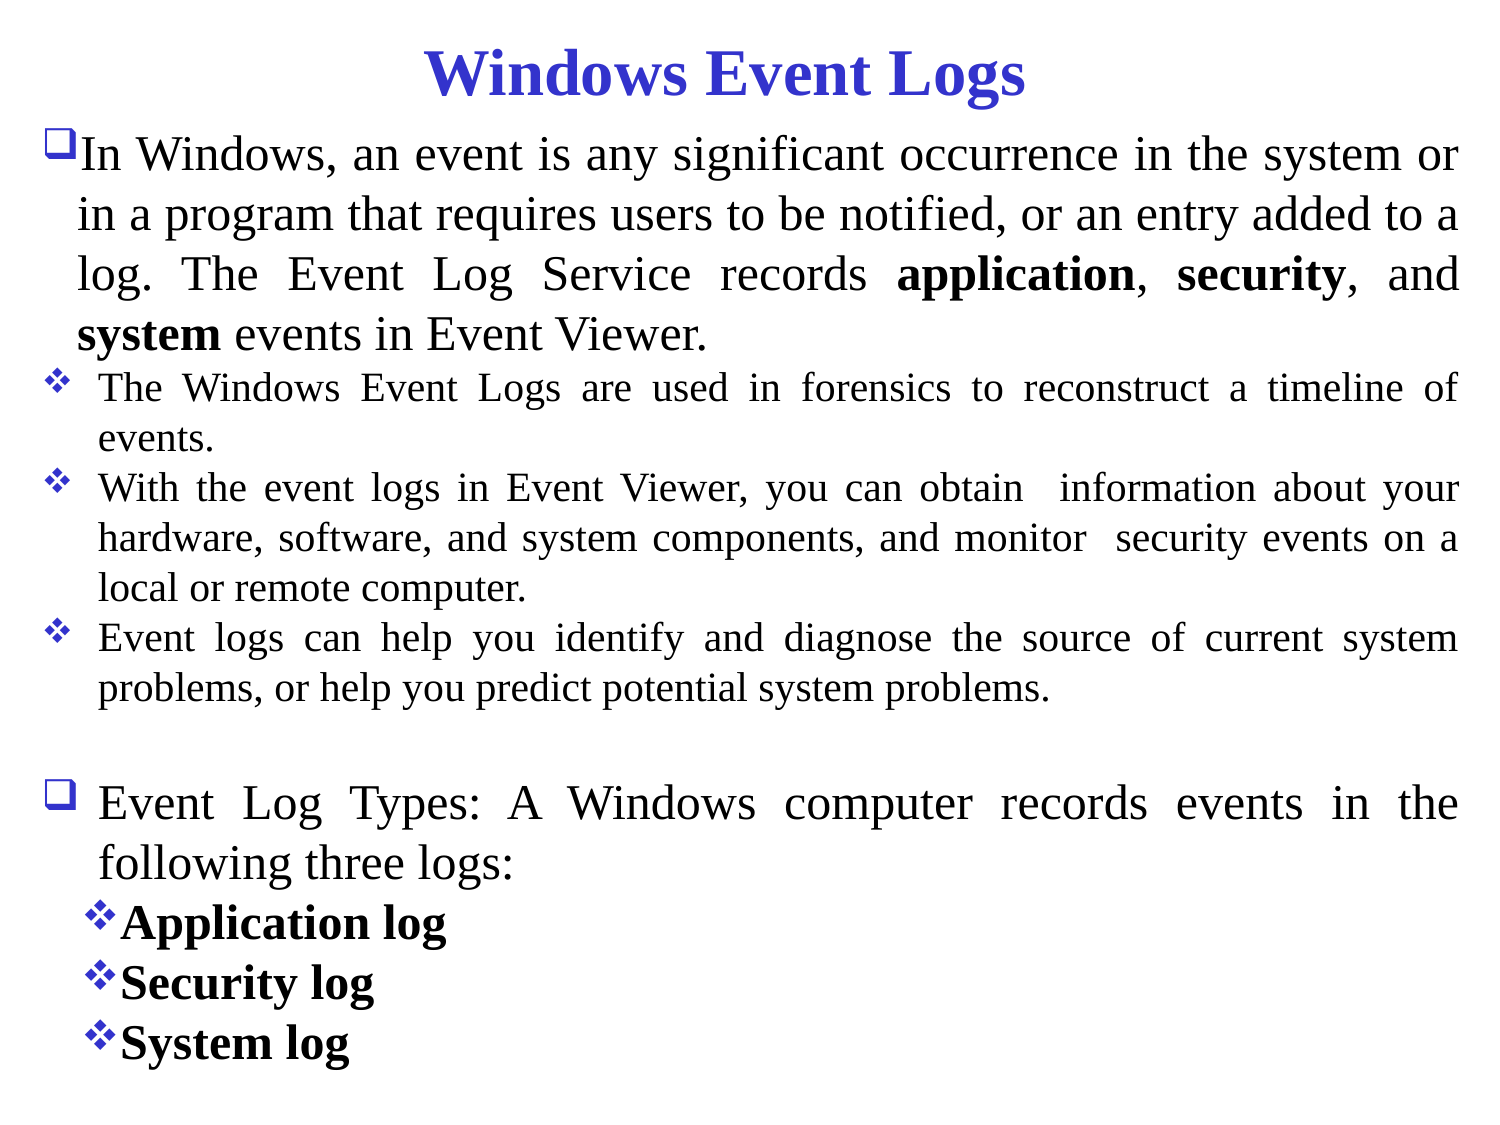

# Windows Event Logs
In Windows, an event is any significant occurrence in the system or in a program that requires users to be notified, or an entry added to a log. The Event Log Service records application, security, and system events in Event Viewer.
The Windows Event Logs are used in forensics to reconstruct a timeline of events.
With the event logs in Event Viewer, you can obtain 	information about your hardware, software, and system components, and monitor  security events on a local or remote computer.
Event logs can help you identify and diagnose the source of current system problems, or help you predict potential system problems.

Event Log Types: A Windows computer records events in the following three logs:
Application log
Security log
System log
75